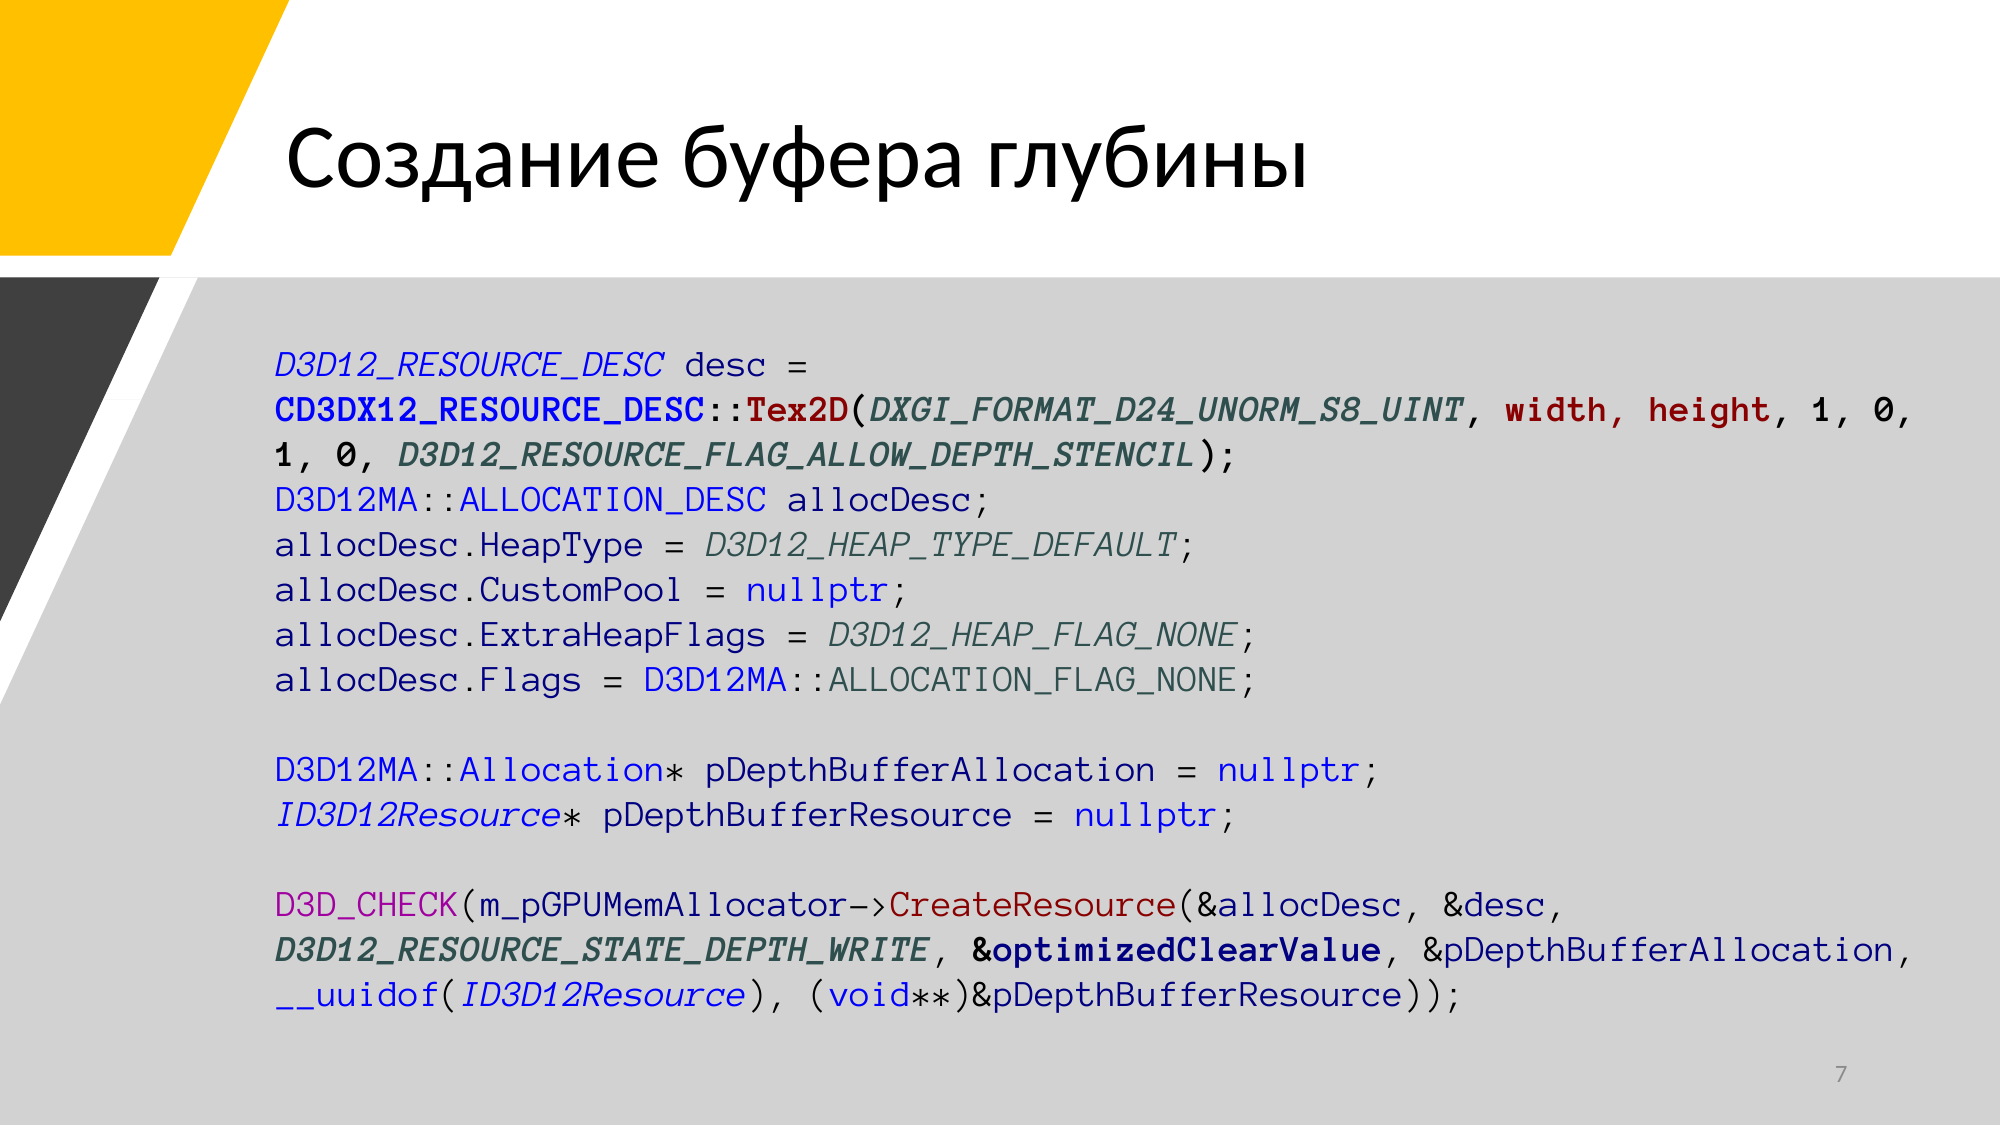

# Создание буфера глубины

D3D12_RESOURCE_DESC desc = CD3DX12_RESOURCE_DESC::Tex2D(DXGI_FORMAT_D24_UNORM_S8_UINT, width, height, 1, 0, 1, 0, D3D12_RESOURCE_FLAG_ALLOW_DEPTH_STENCIL);
D3D12MA::ALLOCATION_DESC allocDesc;
allocDesc.HeapType = D3D12_HEAP_TYPE_DEFAULT;
allocDesc.CustomPool = nullptr;
allocDesc.ExtraHeapFlags = D3D12_HEAP_FLAG_NONE;
allocDesc.Flags = D3D12MA::ALLOCATION_FLAG_NONE;

D3D12MA::Allocation* pDepthBufferAllocation = nullptr;
ID3D12Resource* pDepthBufferResource = nullptr;

D3D_CHECK(m_pGPUMemAllocator->CreateResource(&allocDesc, &desc, D3D12_RESOURCE_STATE_DEPTH_WRITE, &optimizedClearValue, &pDepthBufferAllocation, __uuidof(ID3D12Resource), (void**)&pDepthBufferResource));
7